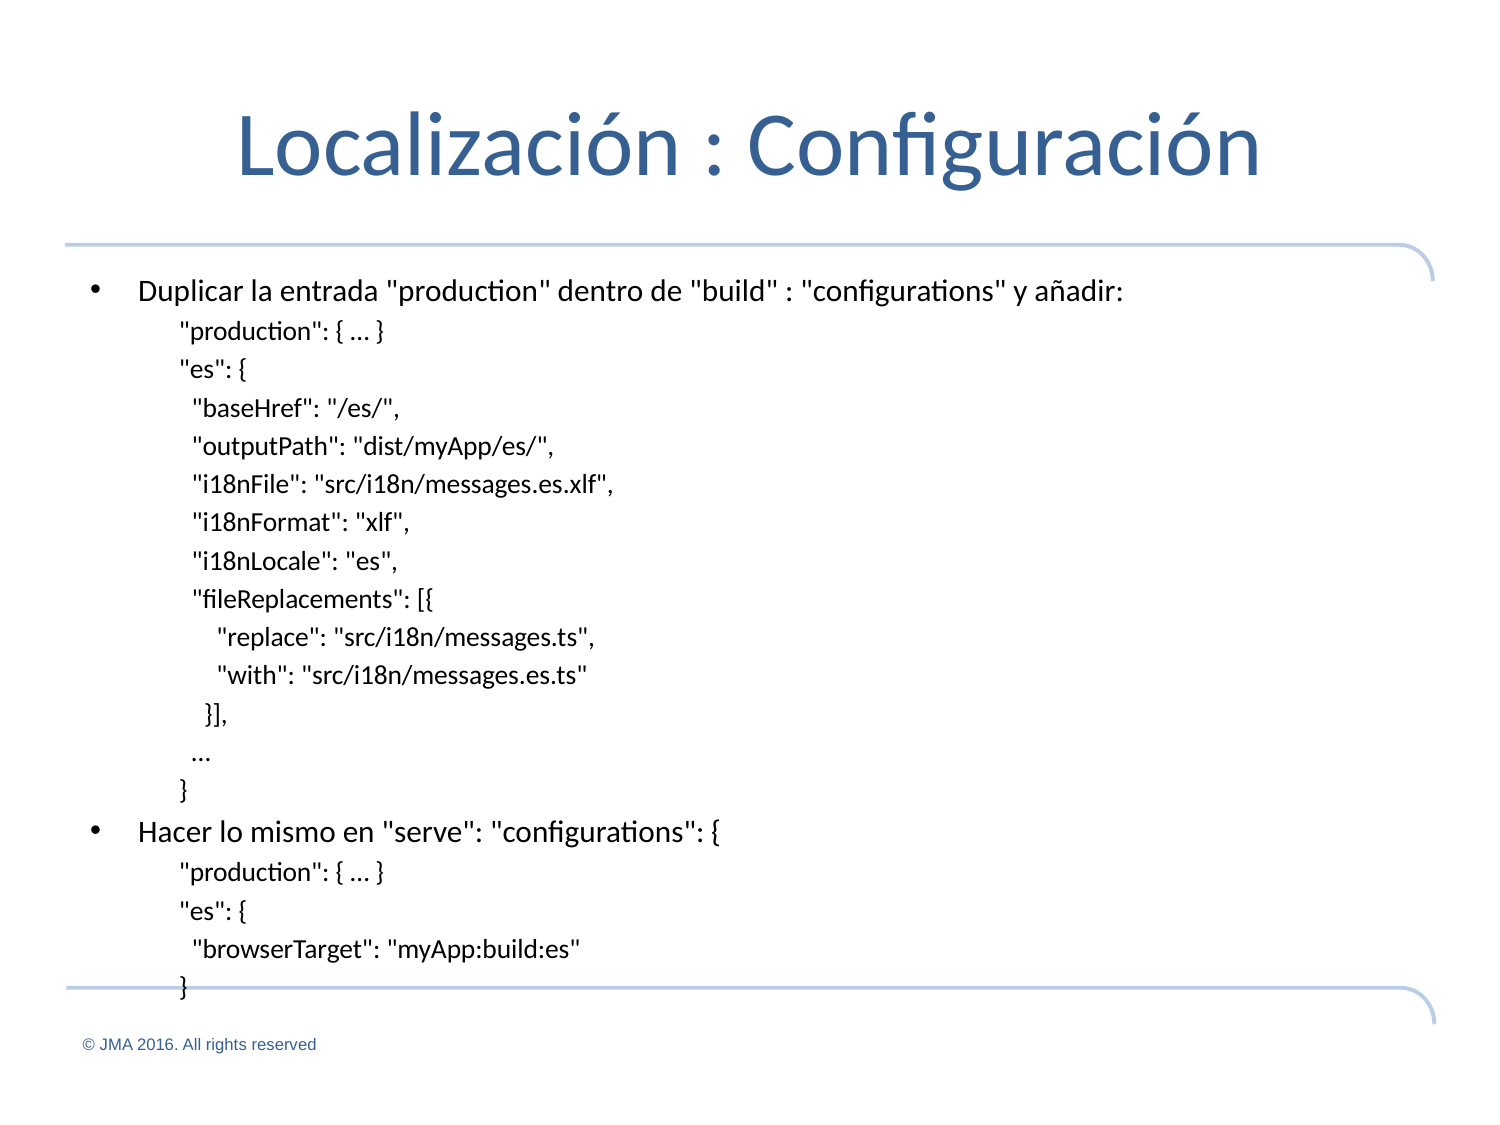

# Localización : Configuración
Duplicar la entrada "production" dentro de "build" : "configurations" y añadir:
    "production": { … }
    "es": {
      "baseHref": "/es/",
      "outputPath": "dist/myApp/es/",
      "i18nFile": "src/i18n/messages.es.xlf",
      "i18nFormat": "xlf",
      "i18nLocale": "es",
      "fileReplacements": [{
          "replace": "src/i18n/messages.ts",
          "with": "src/i18n/messages.es.ts"
        }],
      …
    }
Hacer lo mismo en "serve": "configurations": {
    "production": { … }
    "es": {
      "browserTarget": "myApp:build:es"
    }